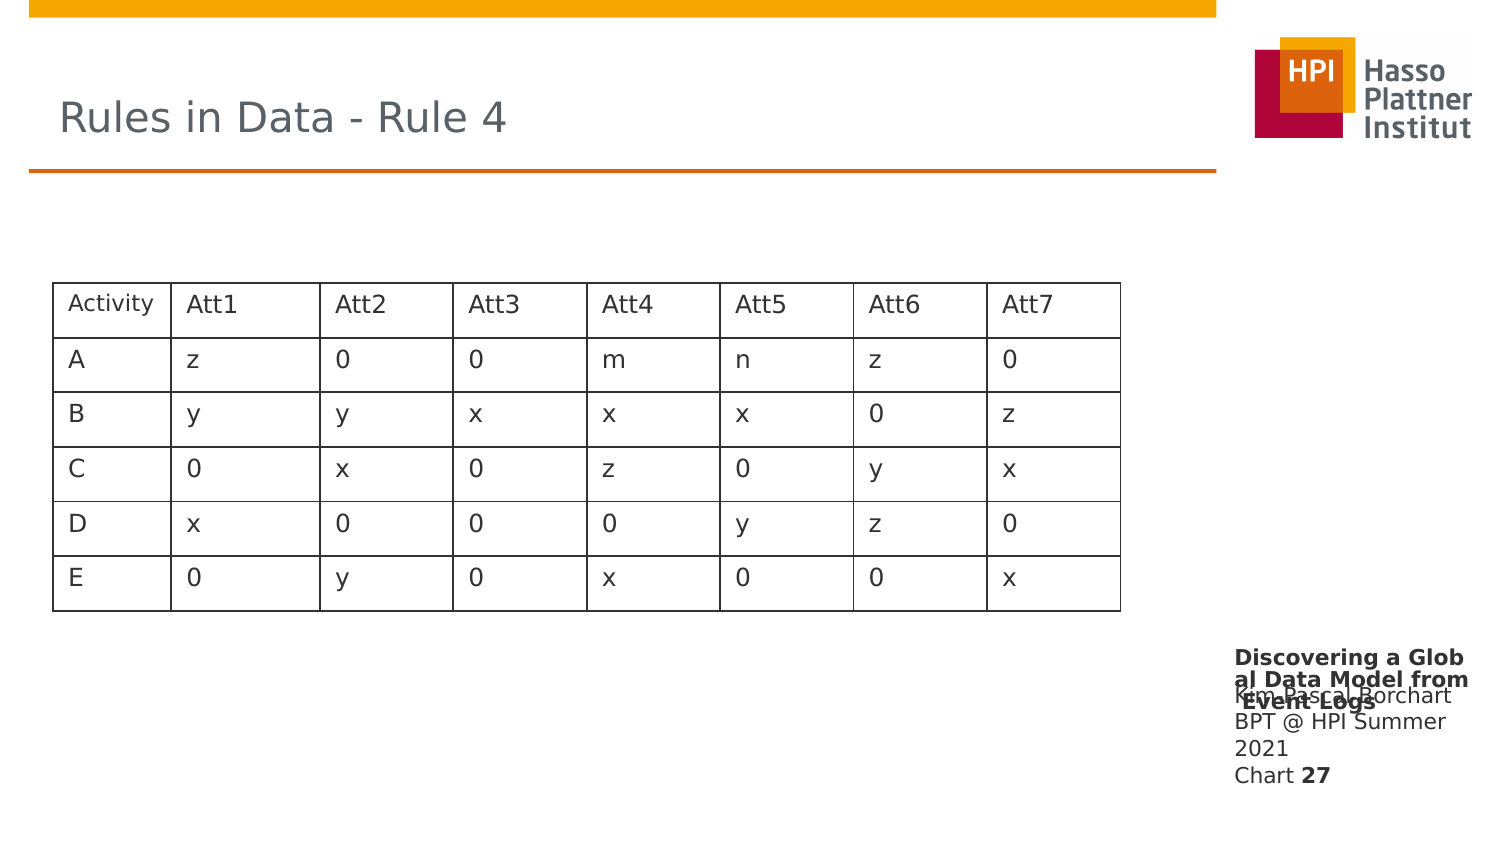

# Rules in Data - Rule 4
| Activity | Att1 | Att2 | Att3 | Att4 | Att5 | Att6 | Att7 |
| --- | --- | --- | --- | --- | --- | --- | --- |
| A | z | 0 | 0 | m | n | z | 0 |
| B | y | y | x | x | x | 0 | z |
| C | 0 | x | 0 | z | 0 | y | x |
| D | x | 0 | 0 | 0 | y | z | 0 |
| E | 0 | y | 0 | x | 0 | 0 | x |
Discovering a Global Data Model from Event Logs
Kim-Pascal Borchart BPT @ HPI Summer 2021
Chart 27